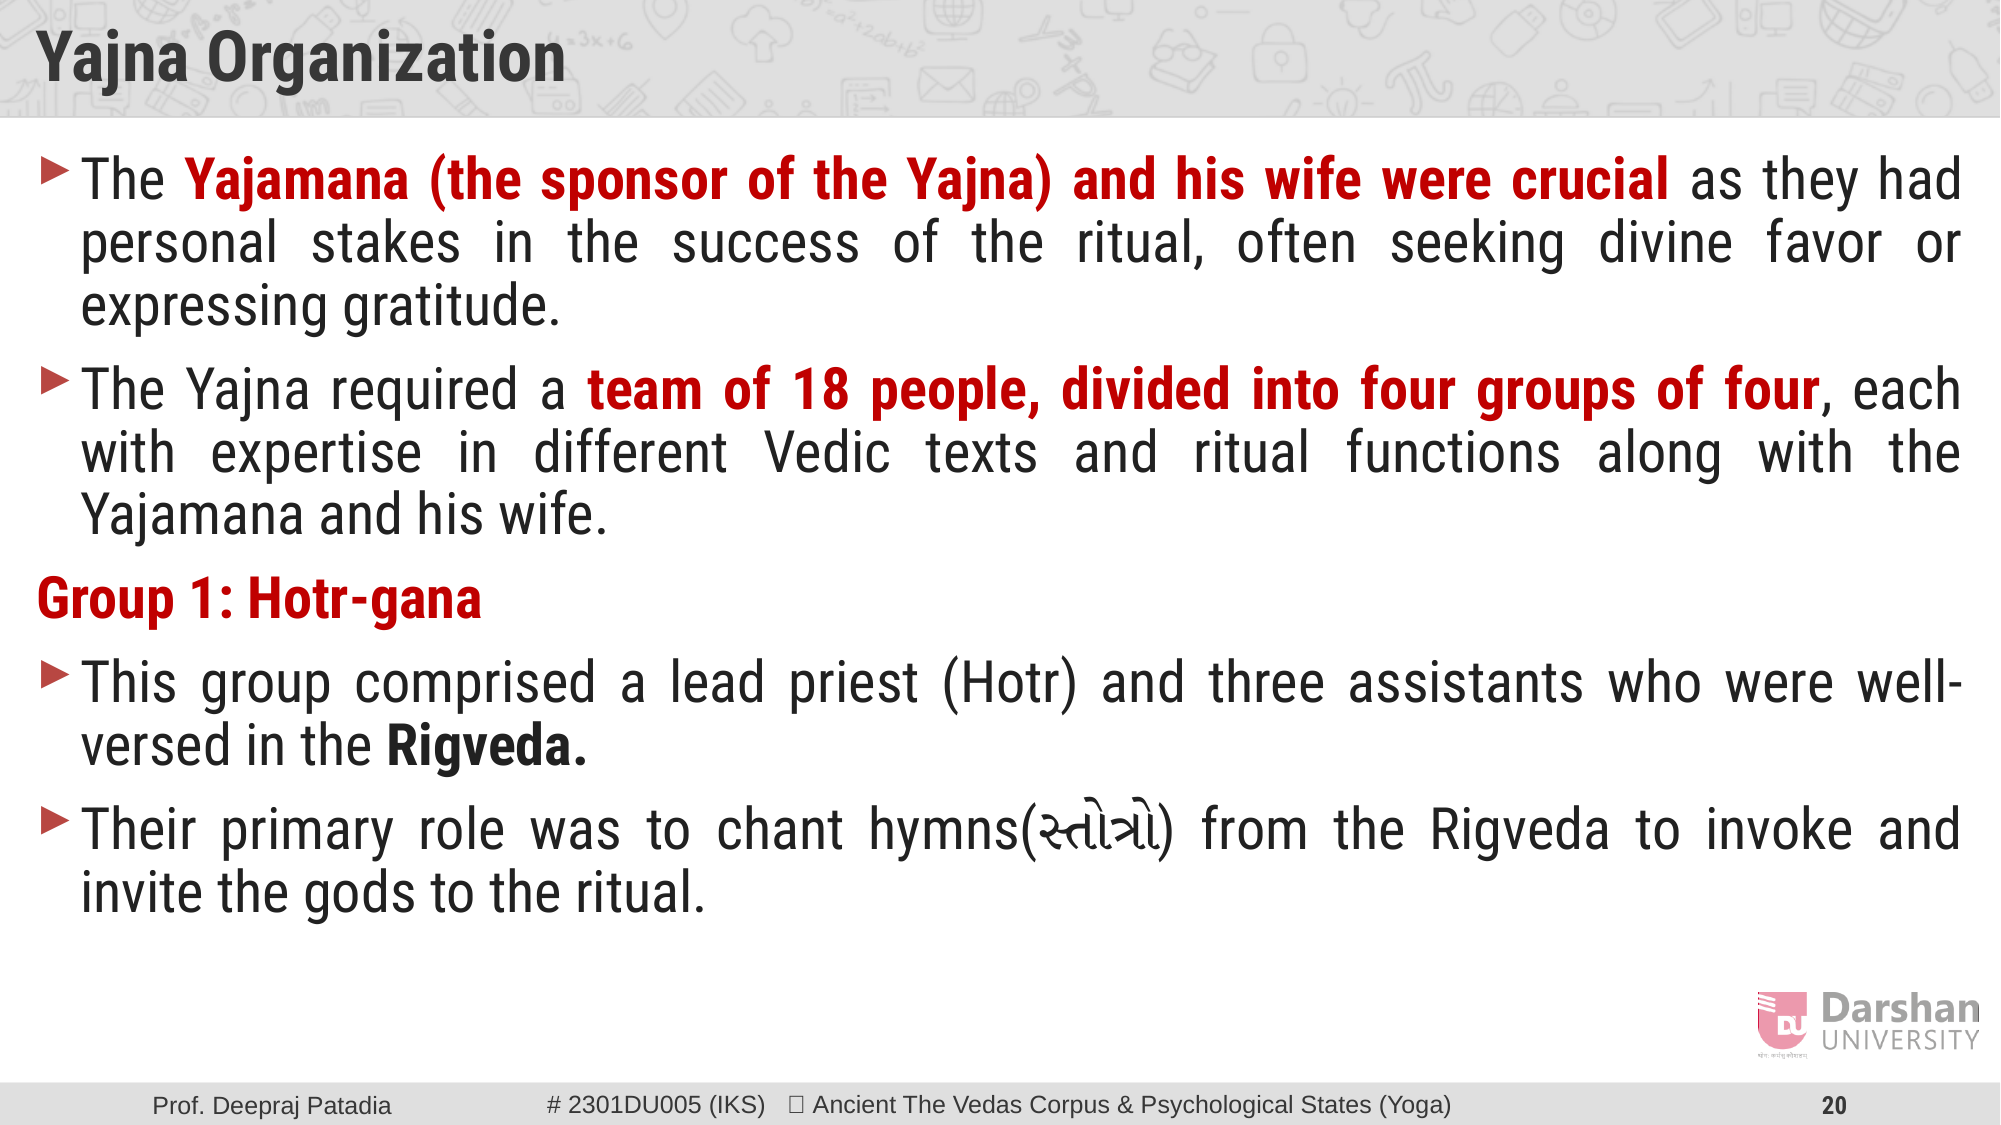

# Yajna Organization
The Yajamana (the sponsor of the Yajna) and his wife were crucial as they had personal stakes in the success of the ritual, often seeking divine favor or expressing gratitude.
The Yajna required a team of 18 people, divided into four groups of four, each with expertise in different Vedic texts and ritual functions along with the Yajamana and his wife.
Group 1: Hotr-gana
This group comprised a lead priest (Hotr) and three assistants who were well-versed in the Rigveda.
Their primary role was to chant hymns(સ્તોત્રો) from the Rigveda to invoke and invite the gods to the ritual.